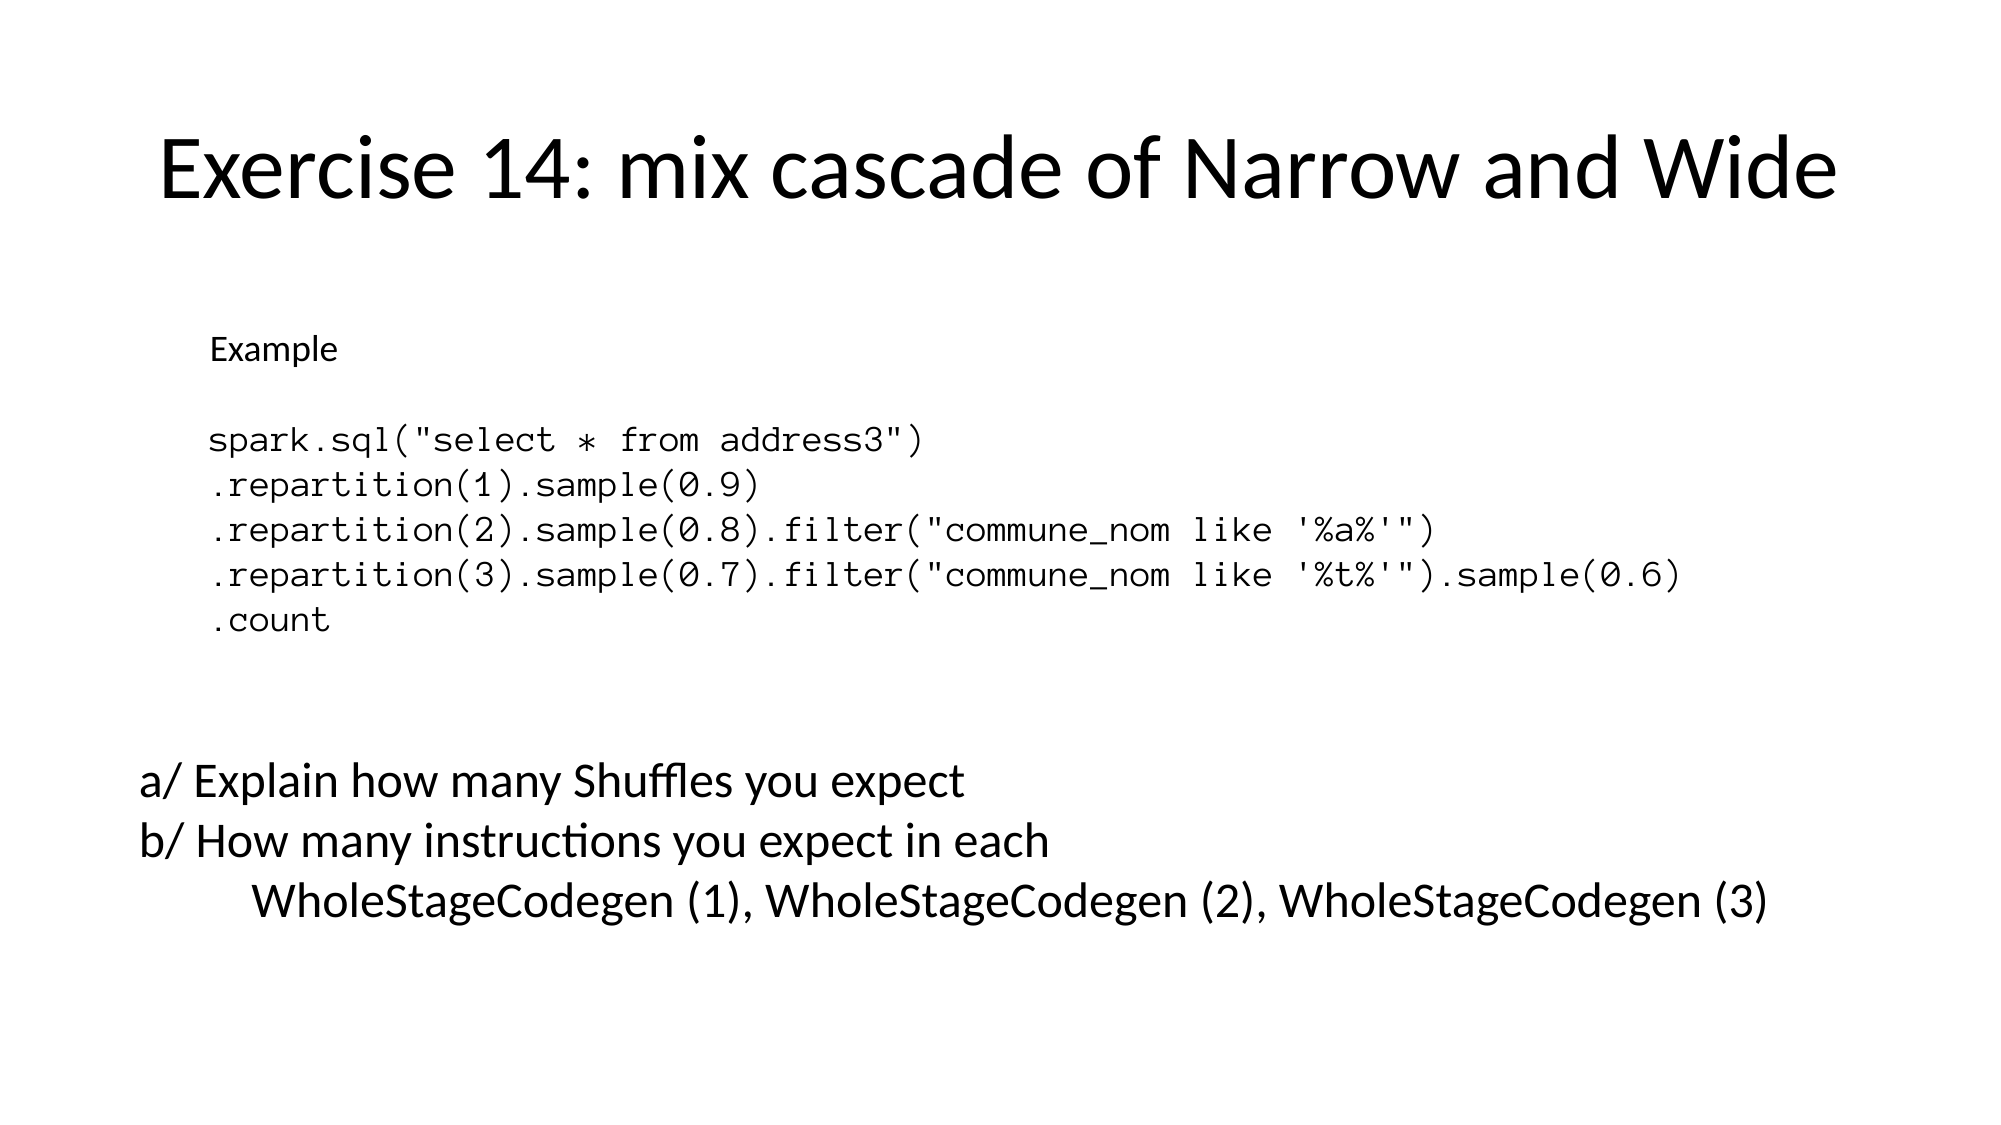

# Exercise 14: mix cascade of Narrow and Wide
Example

spark.sql("select * from address3")
.repartition(1).sample(0.9)
.repartition(2).sample(0.8).filter("commune_nom like '%a%'")
.repartition(3).sample(0.7).filter("commune_nom like '%t%'").sample(0.6)
.count

a/ Explain how many Shuffles you expect
b/ How many instructions you expect in each
          WholeStageCodegen (1), WholeStageCodegen (2), WholeStageCodegen (3)